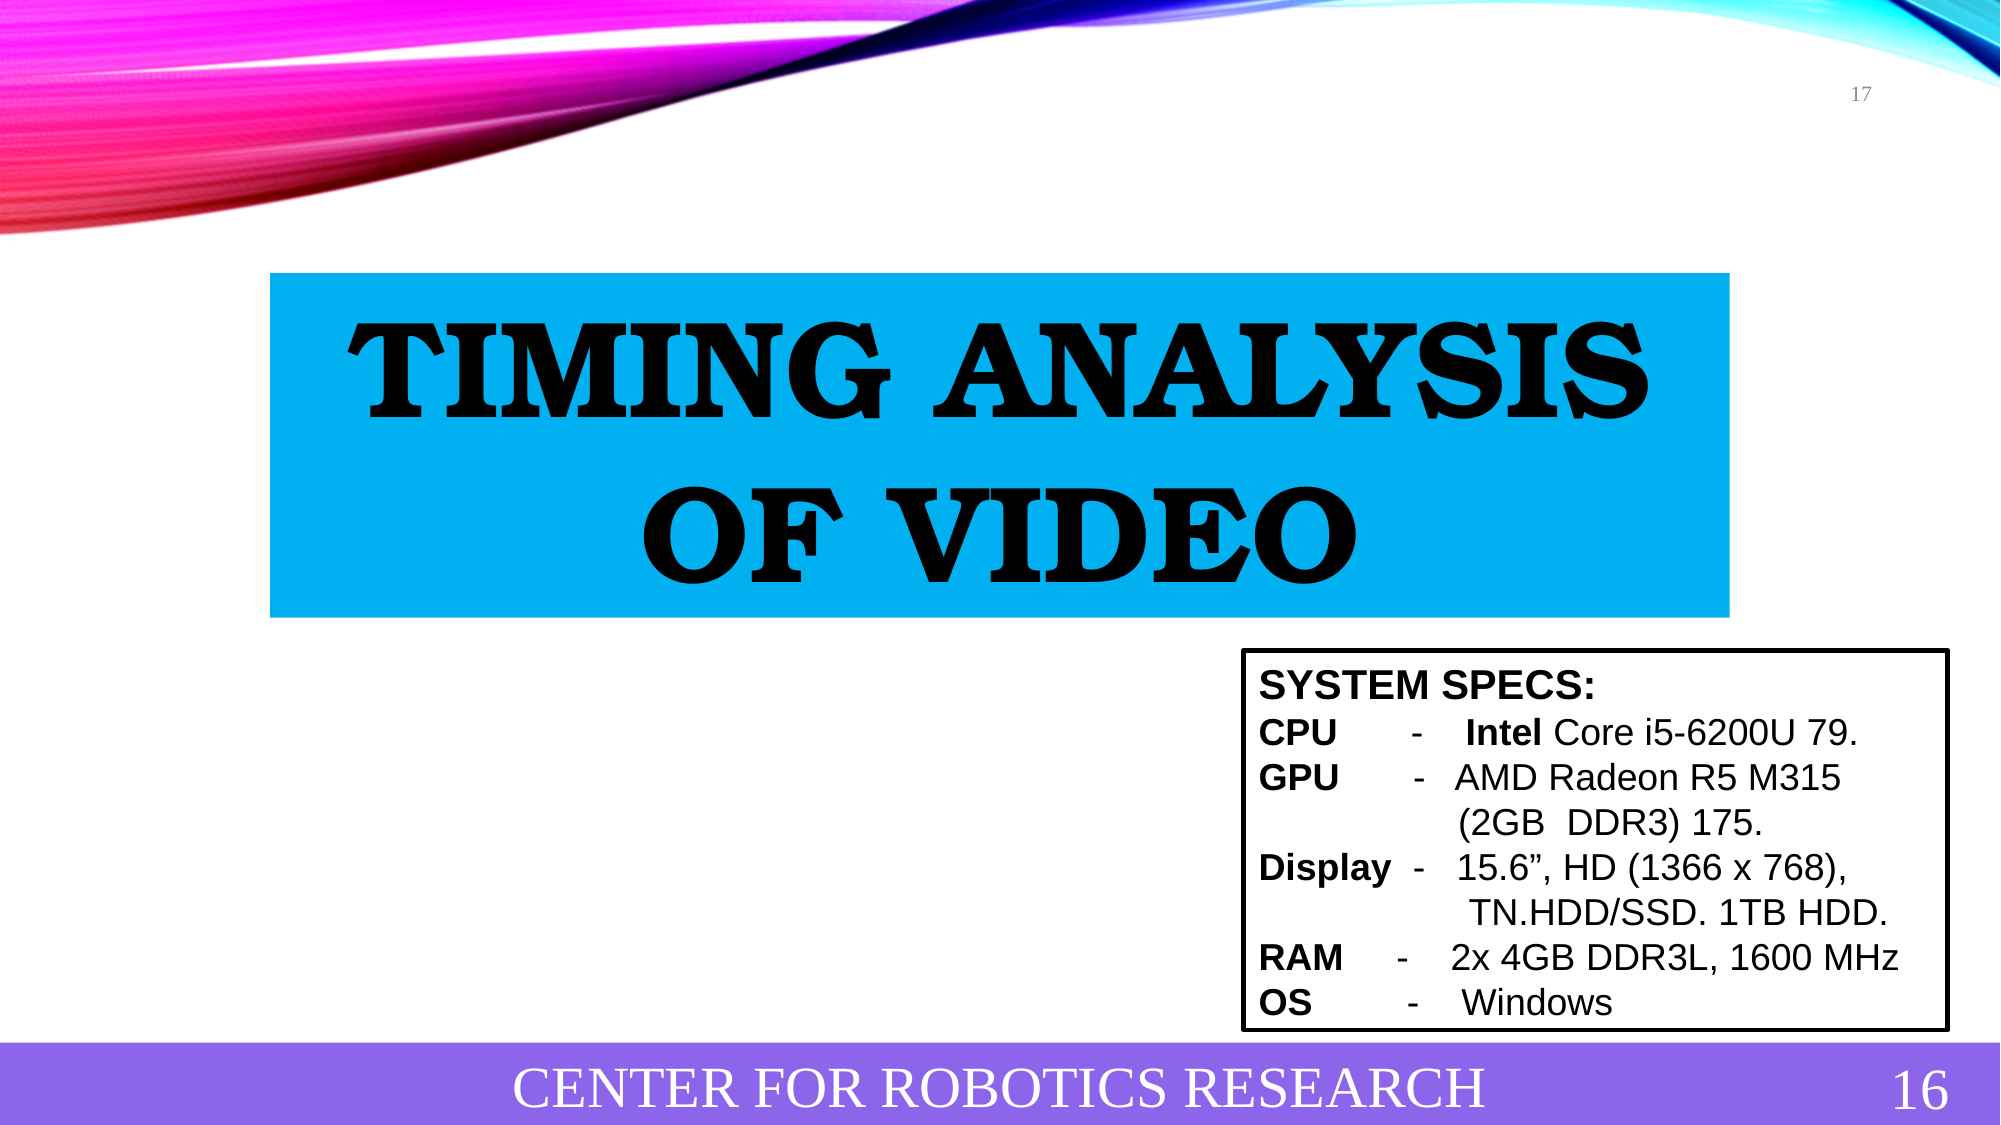

17
TIMING ANALYSIS OF VIDEO
SYSTEM SPECS:
CPU       -    Intel Core i5-6200U 79.
GPU       -   AMD Radeon R5 M315
                   (2GB  DDR3) 175.
Display  -   15.6”, HD (1366 x 768),
                    TN.HDD/SSD. 1TB HDD.
RAM     -    2x 4GB DDR3L, 1600 MHz
OS         -    Windows
CENTER FOR ROBOTICS RESEARCH
CENTER FOR ROBOTICS RESEARCH
4/10/2019
16